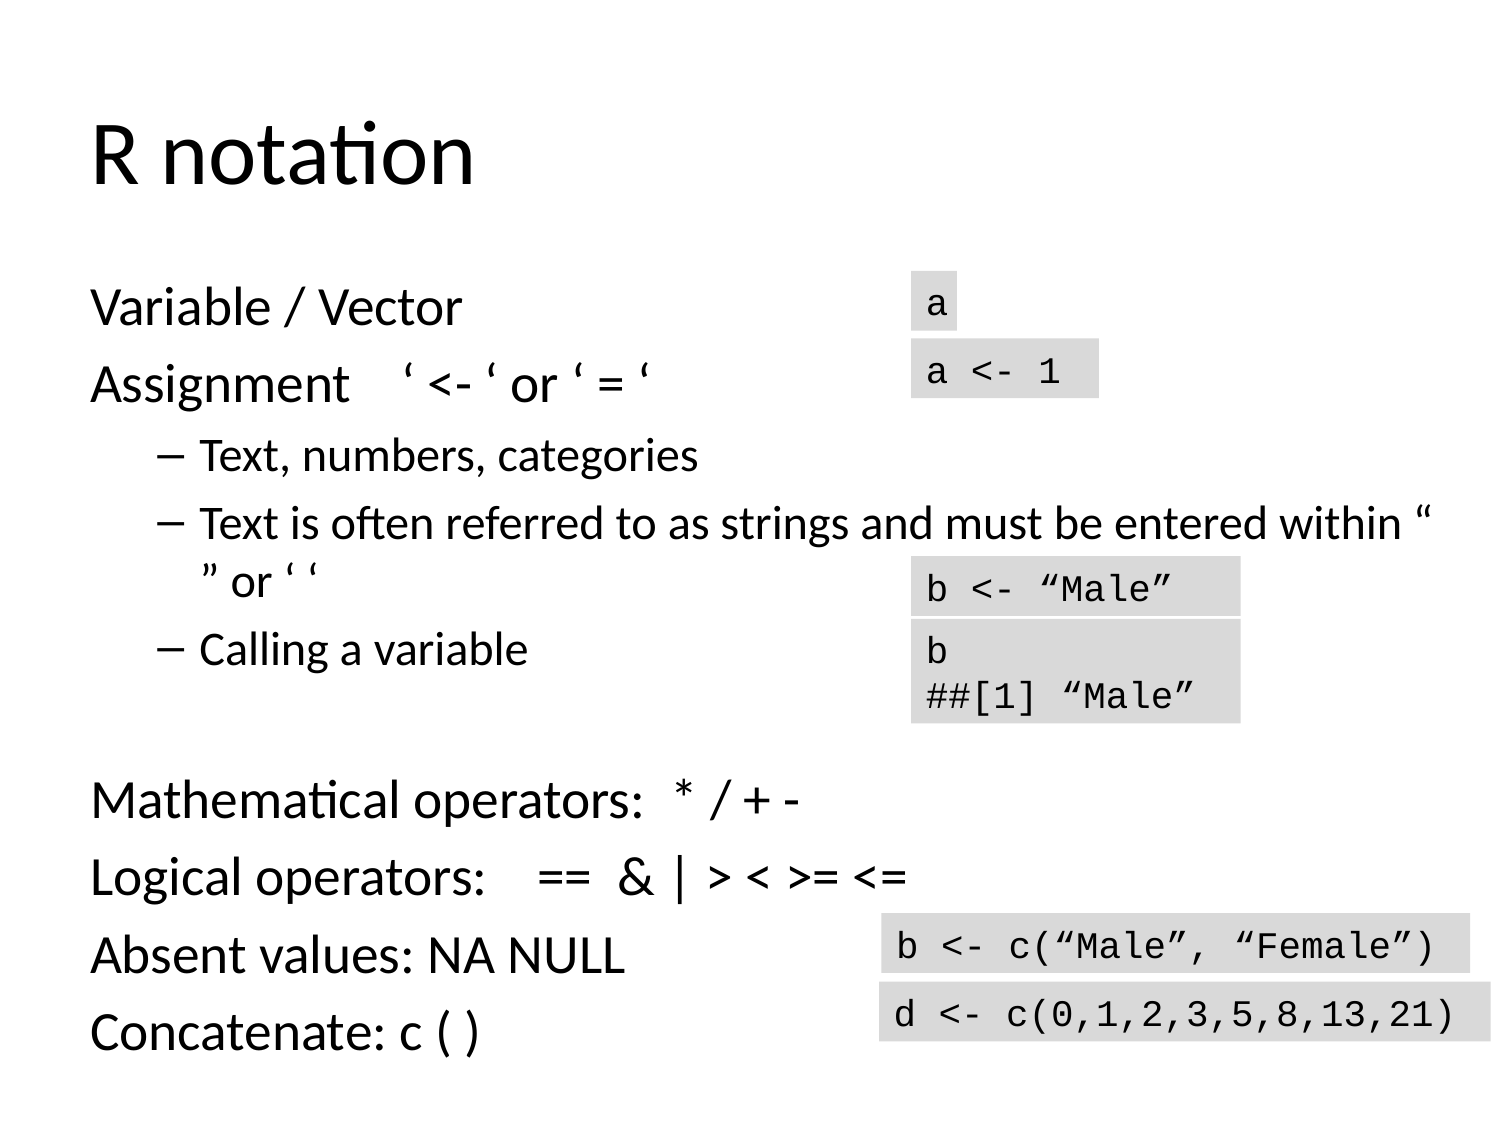

# R notation
Variable / Vector
Assignment    ‘ <- ‘ or ‘ = ‘
Text, numbers, categories
Text is often referred to as strings and must be entered within “ ” or ‘ ‘
Calling a variable

Mathematical operators:  * / + -
Logical operators:    ==  & | > < >= <=
Absent values: NA NULL
Concatenate: c ( )
a
a <- 1
b <- “Male”
b
##[1] “Male”
b <- c(“Male”, “Female”)
d <- c(0,1,2,3,5,8,13,21)